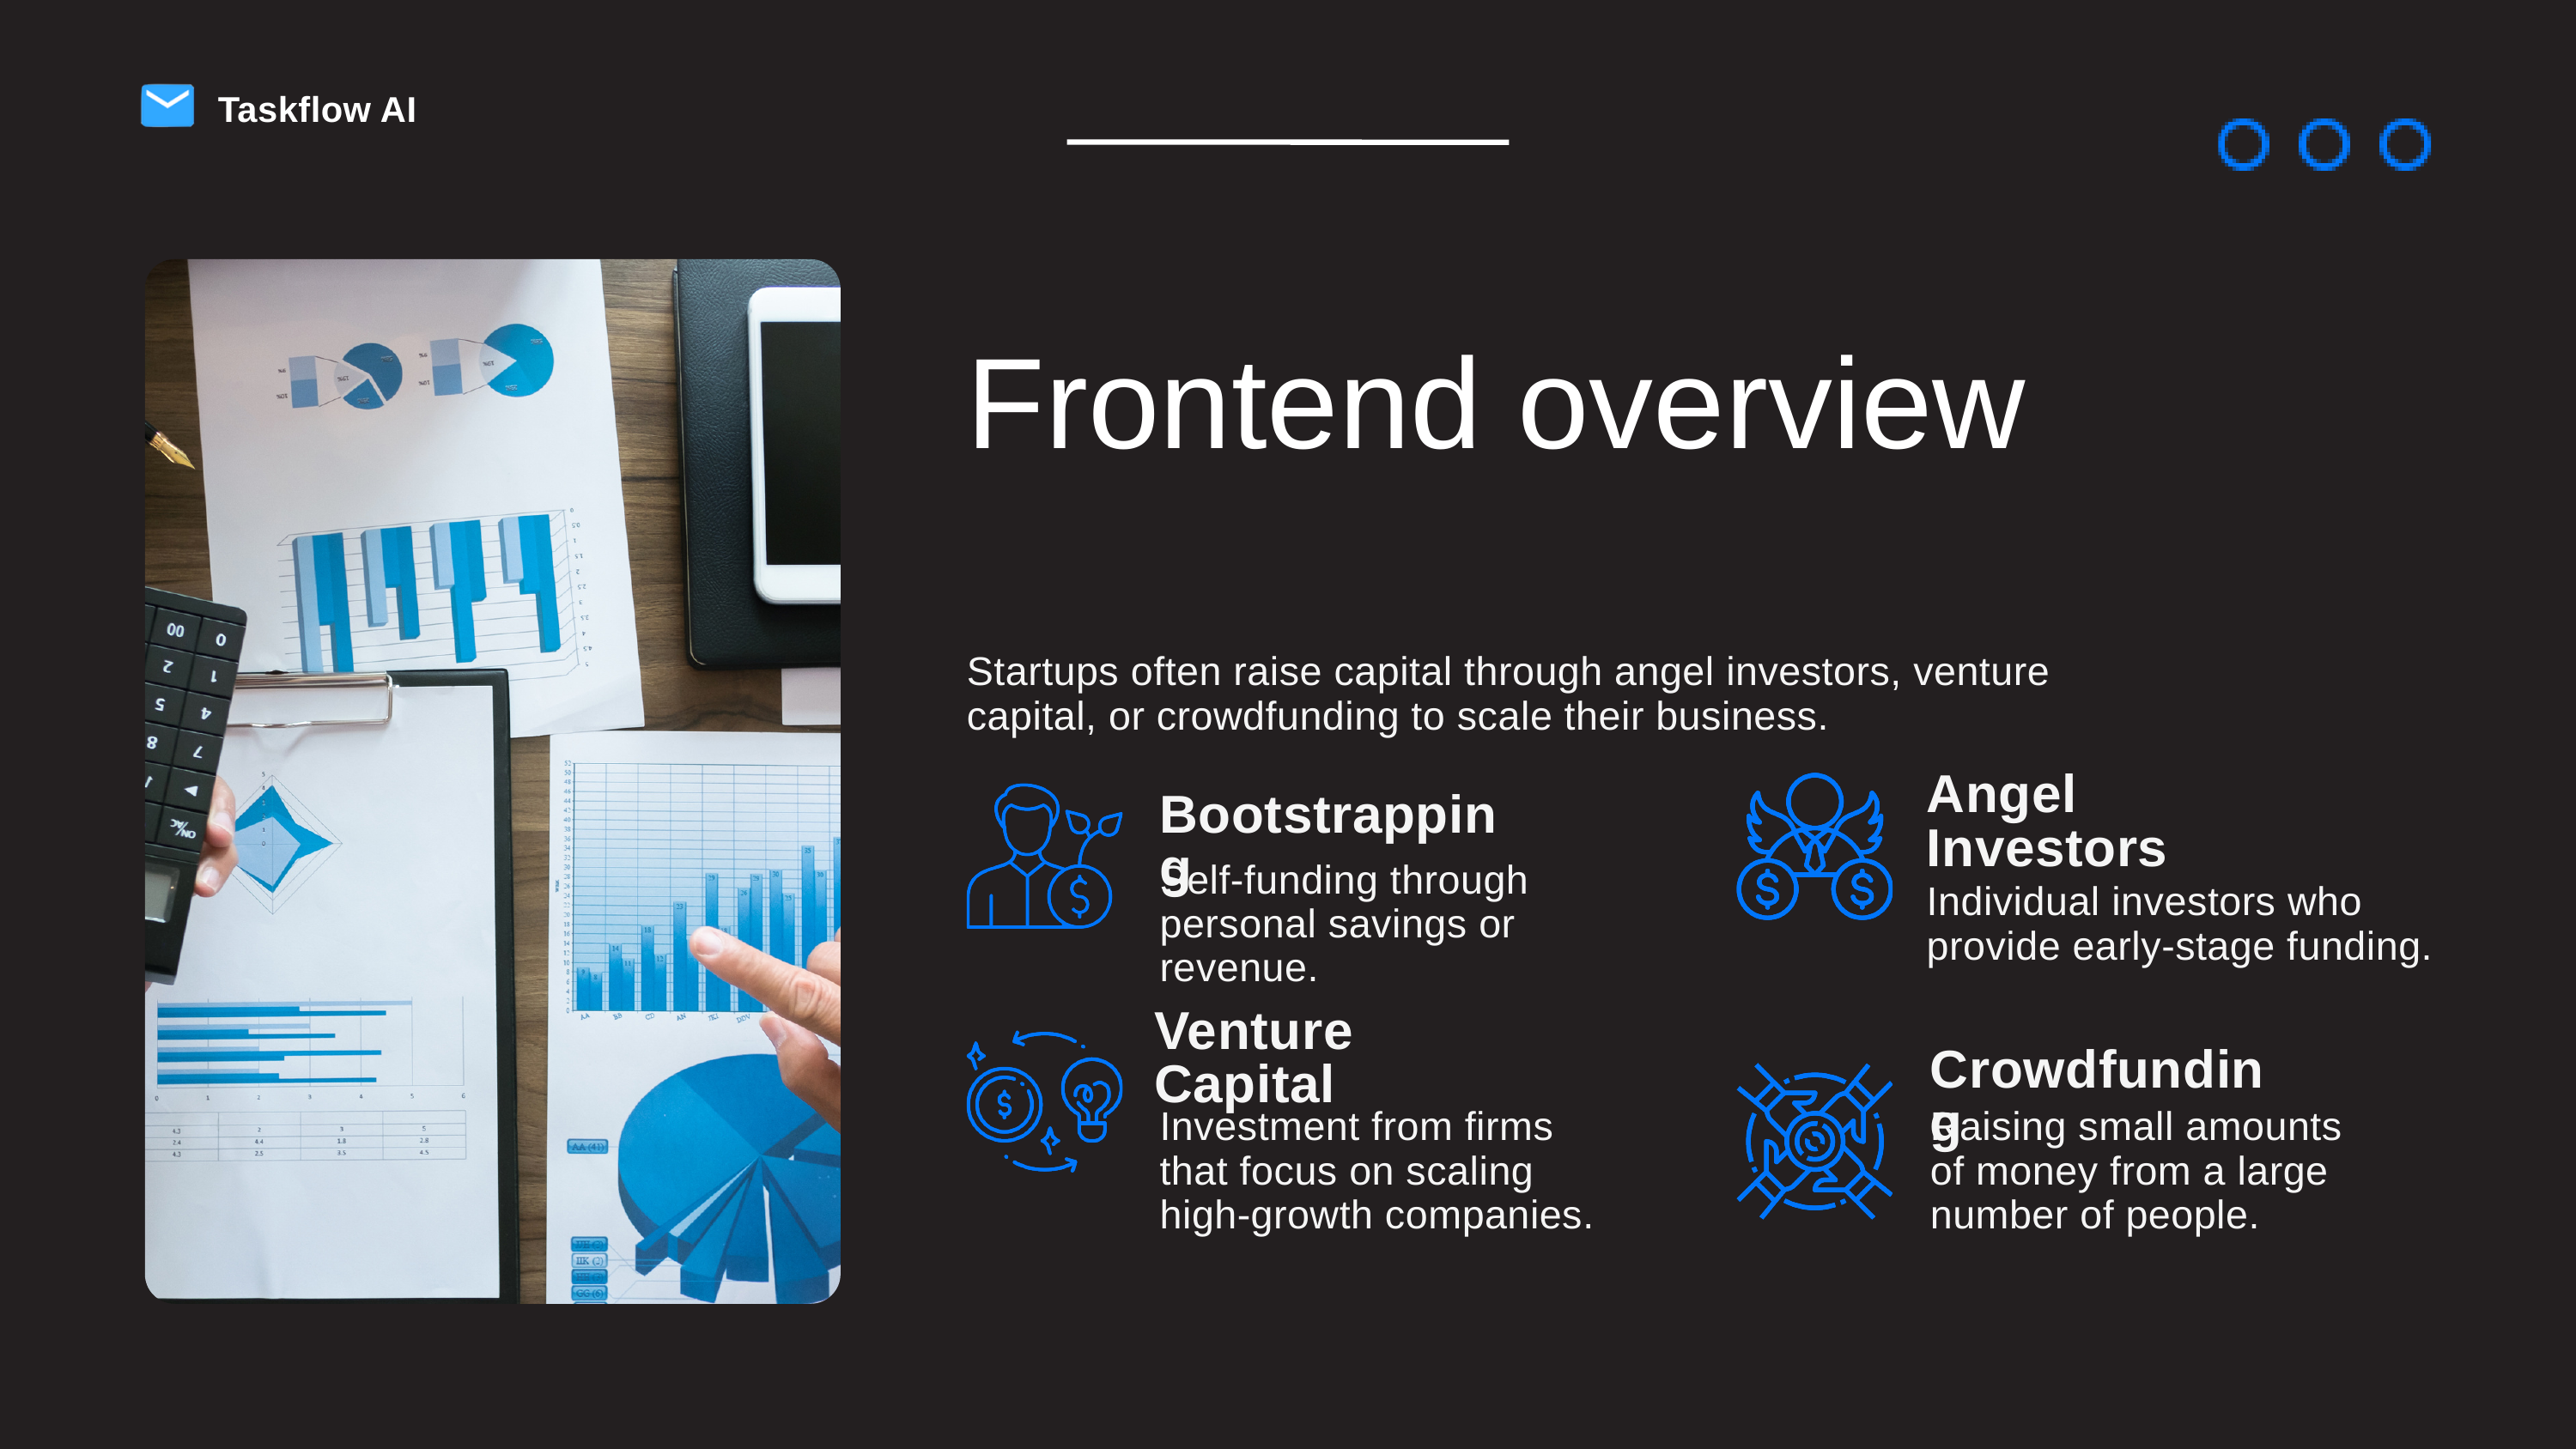

Taskflow AI

Frontend overview
Startups often raise capital through angel investors, venture capital, or crowdfunding to scale their business.
Angel Investors

Bootstrapping
Self-funding through personal savings or revenue.
Individual investors who provide early-stage funding.
Venture Capital

Crowdfunding

Investment from firms that focus on scaling high-growth companies.
Raising small amounts of money from a large number of people.